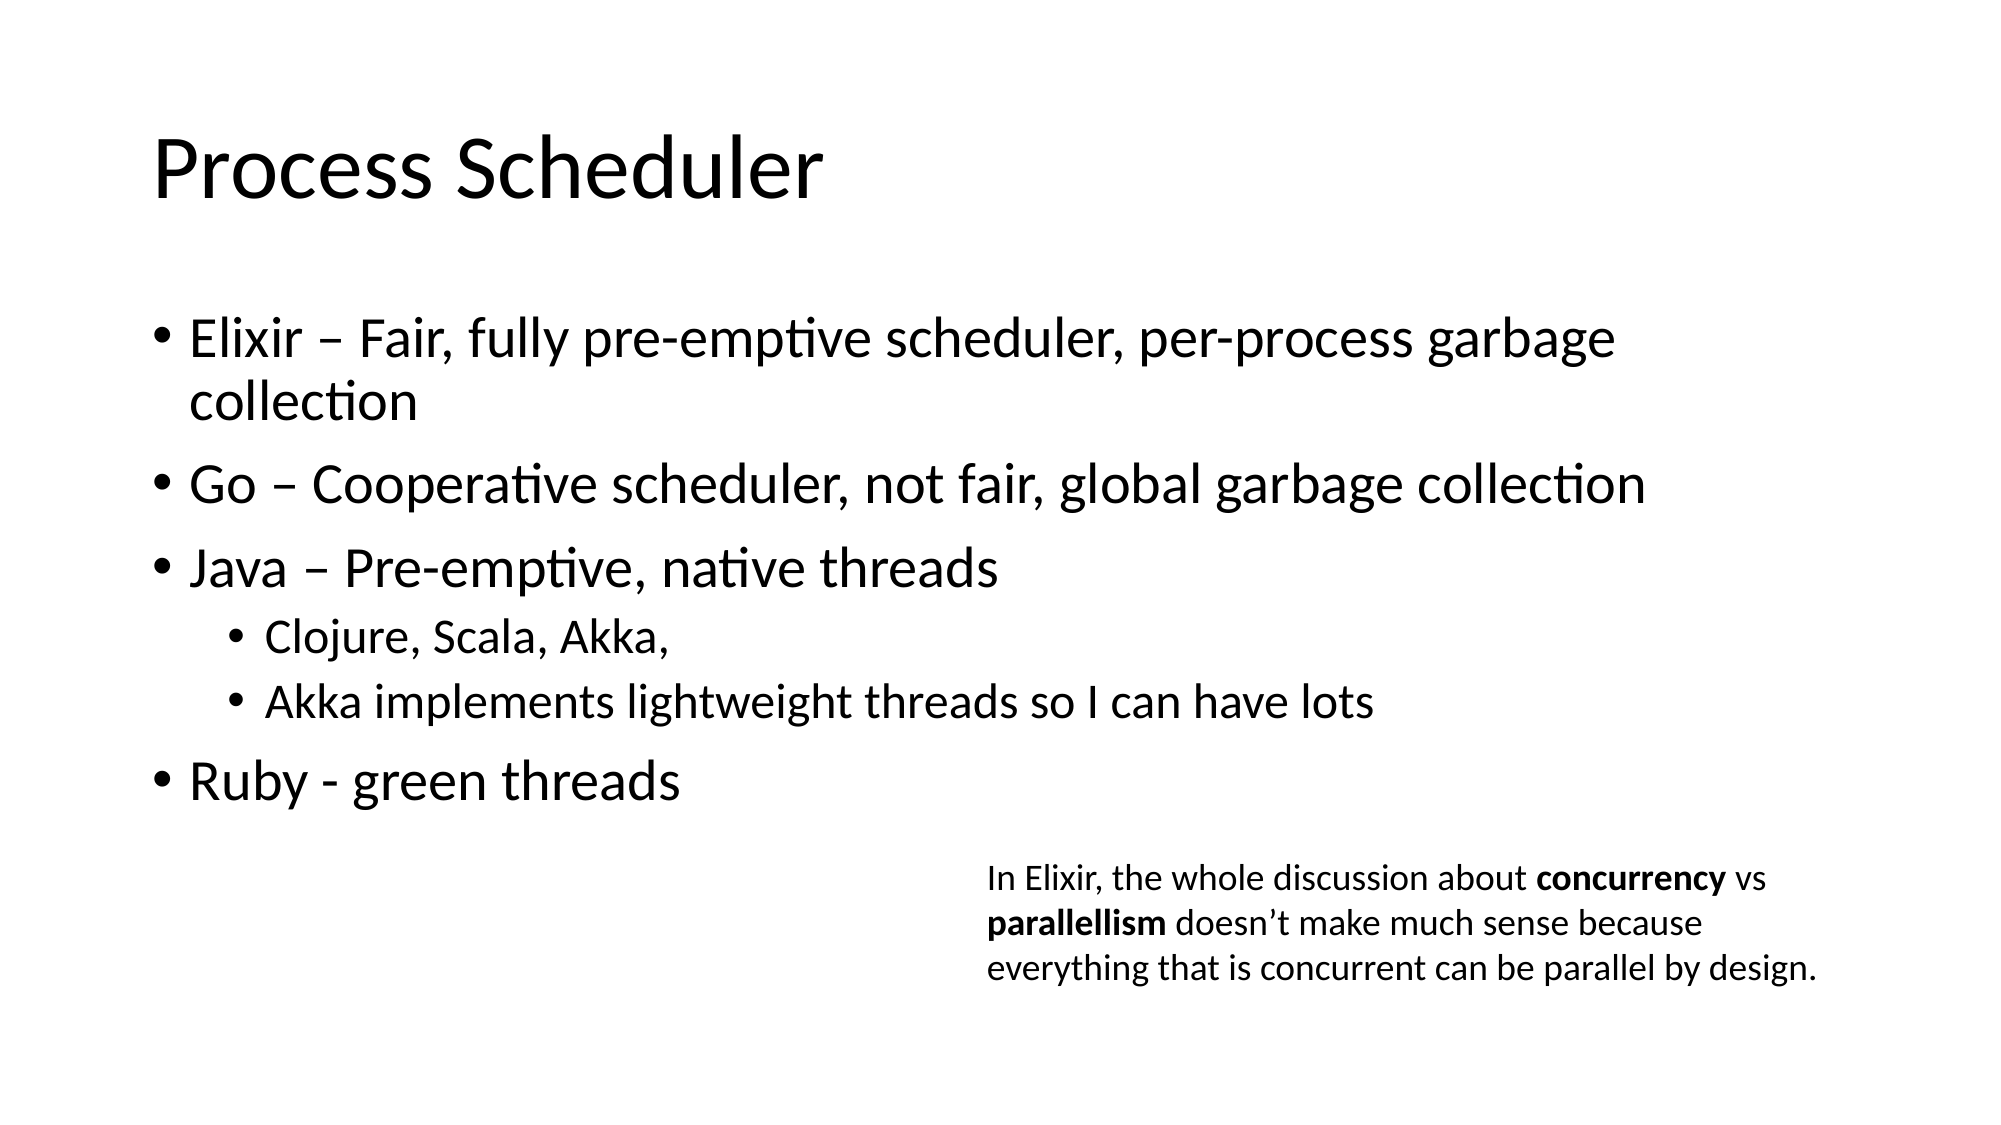

# Process Scheduler
Elixir – Fair, fully pre-emptive scheduler, per-process garbage collection
Go – Cooperative scheduler, not fair, global garbage collection
Java – Pre-emptive, native threads
Clojure, Scala, Akka,
Akka implements lightweight threads so I can have lots
Ruby - green threads
In Elixir, the whole discussion about concurrency vs parallellism doesn’t make much sense because everything that is concurrent can be parallel by design.